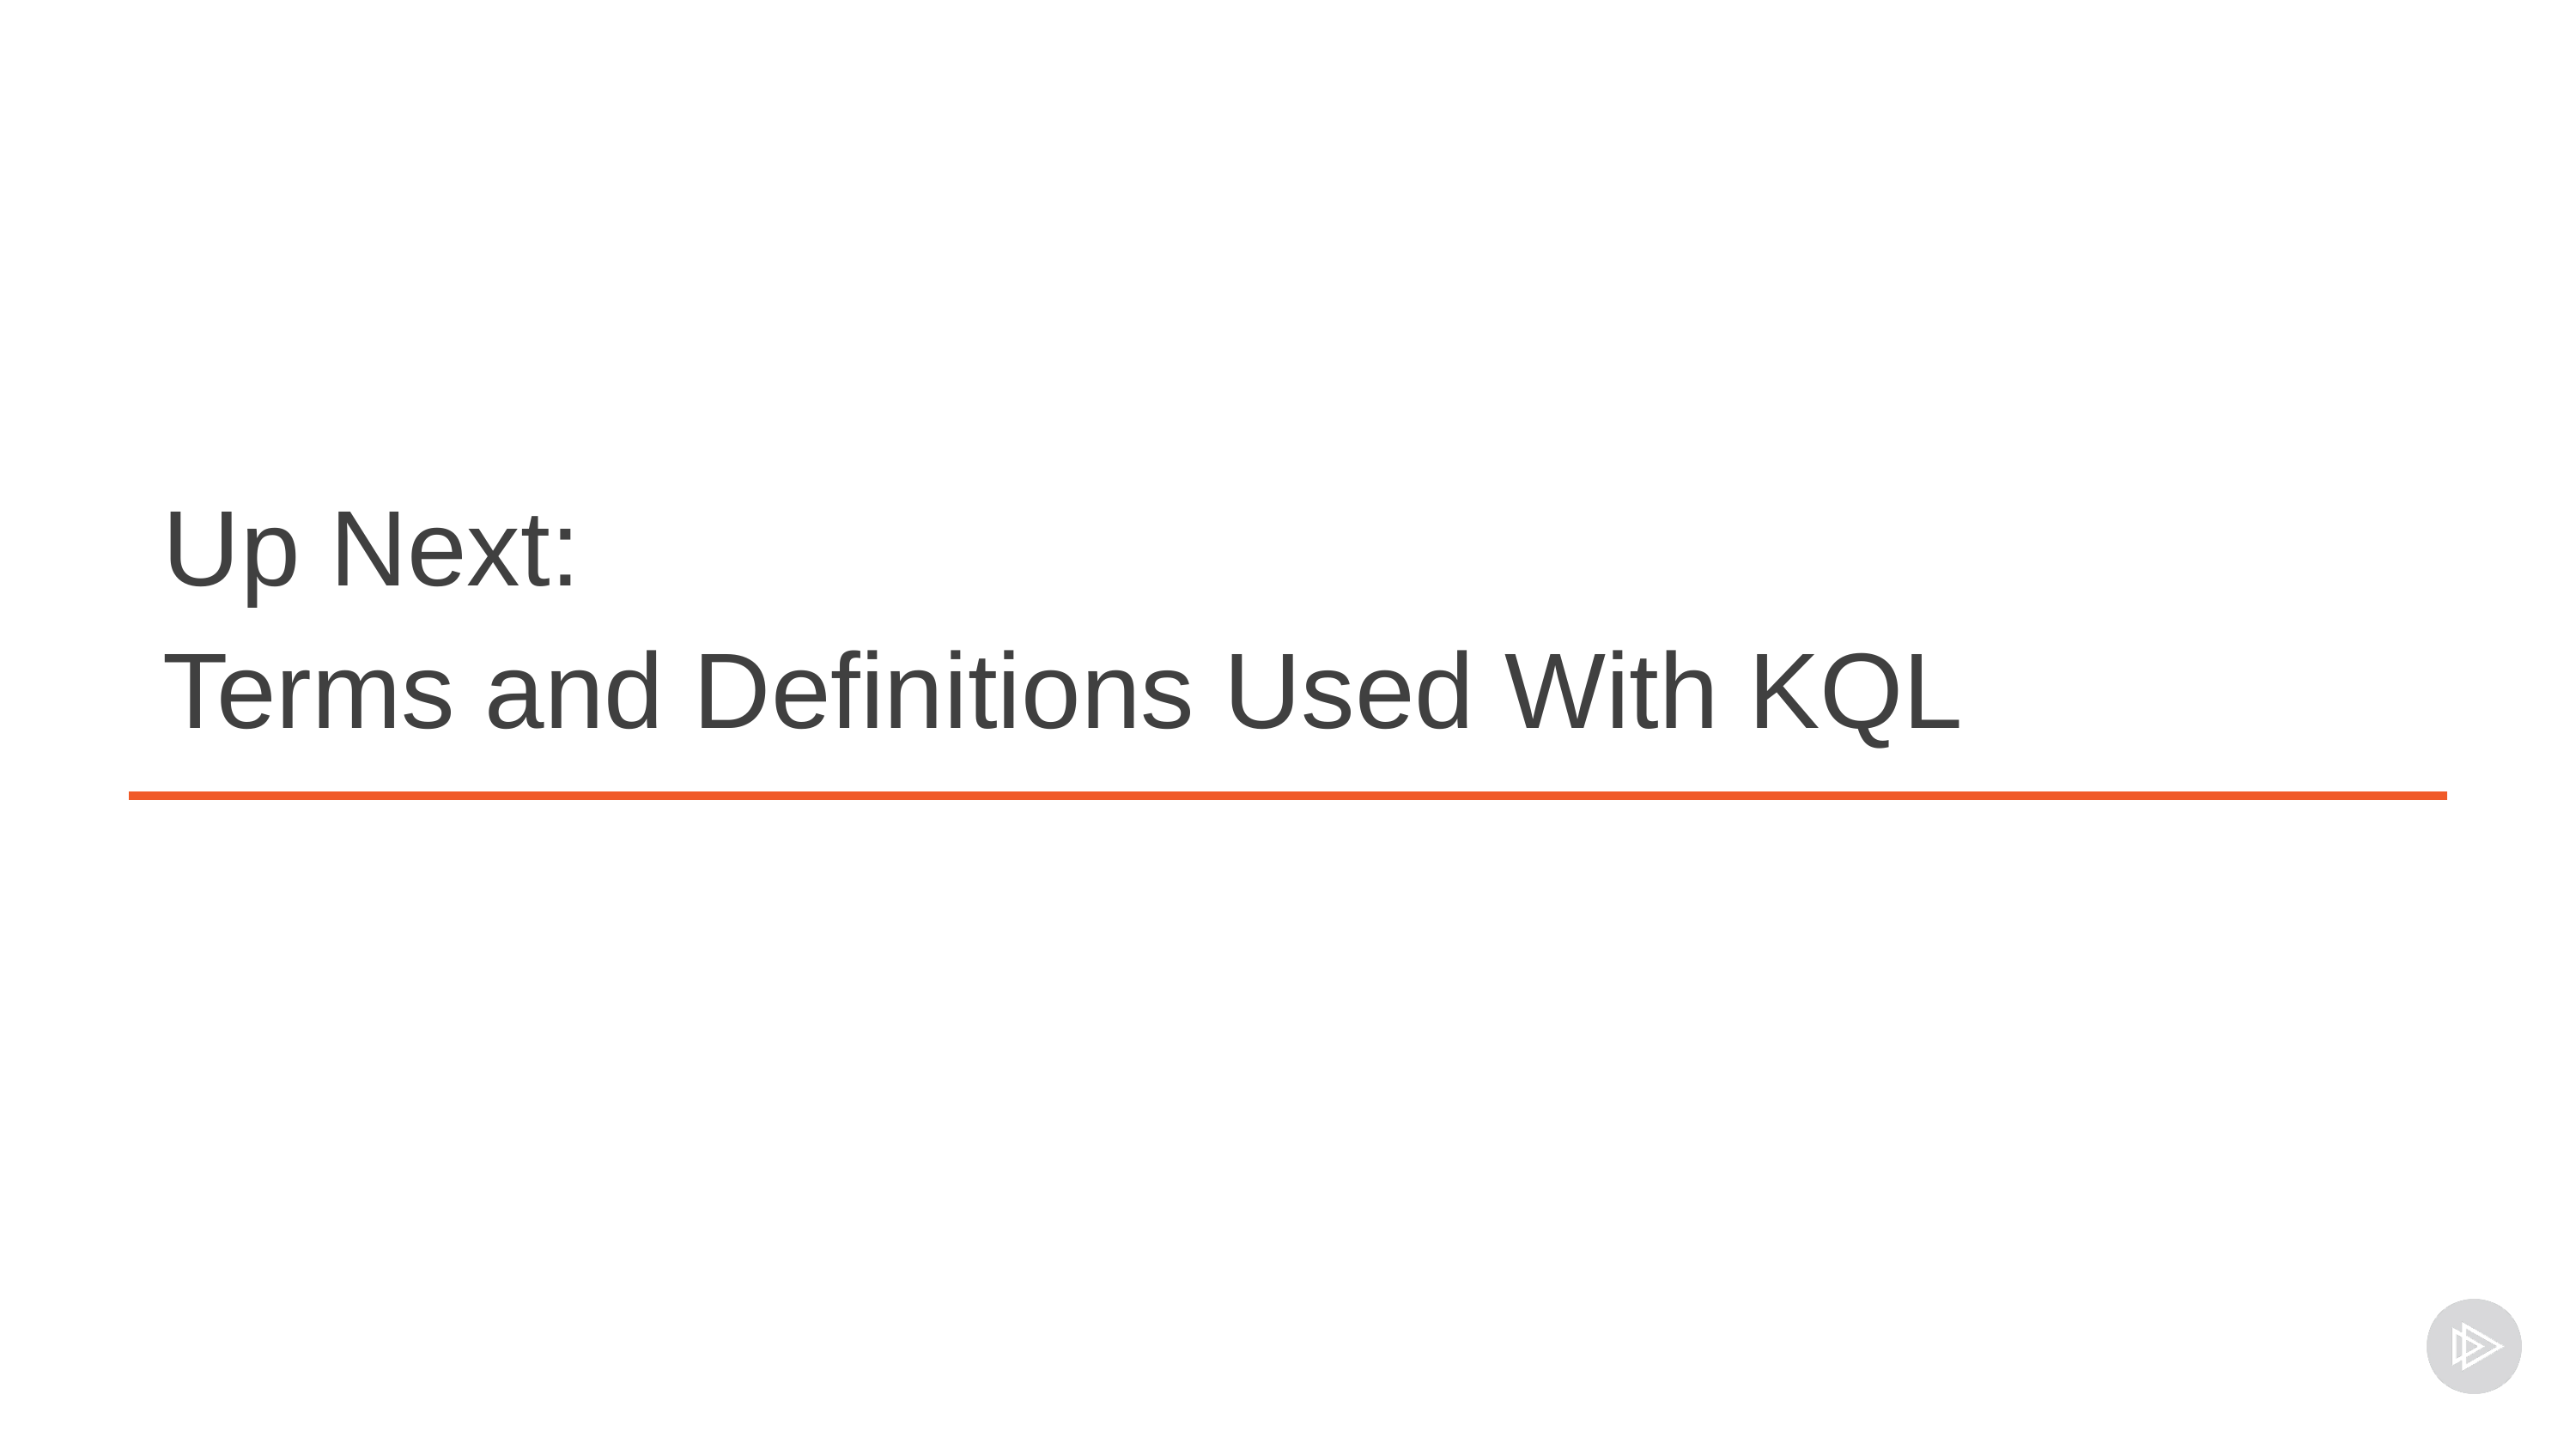

Up Next:
Terms and Definitions Used With KQL